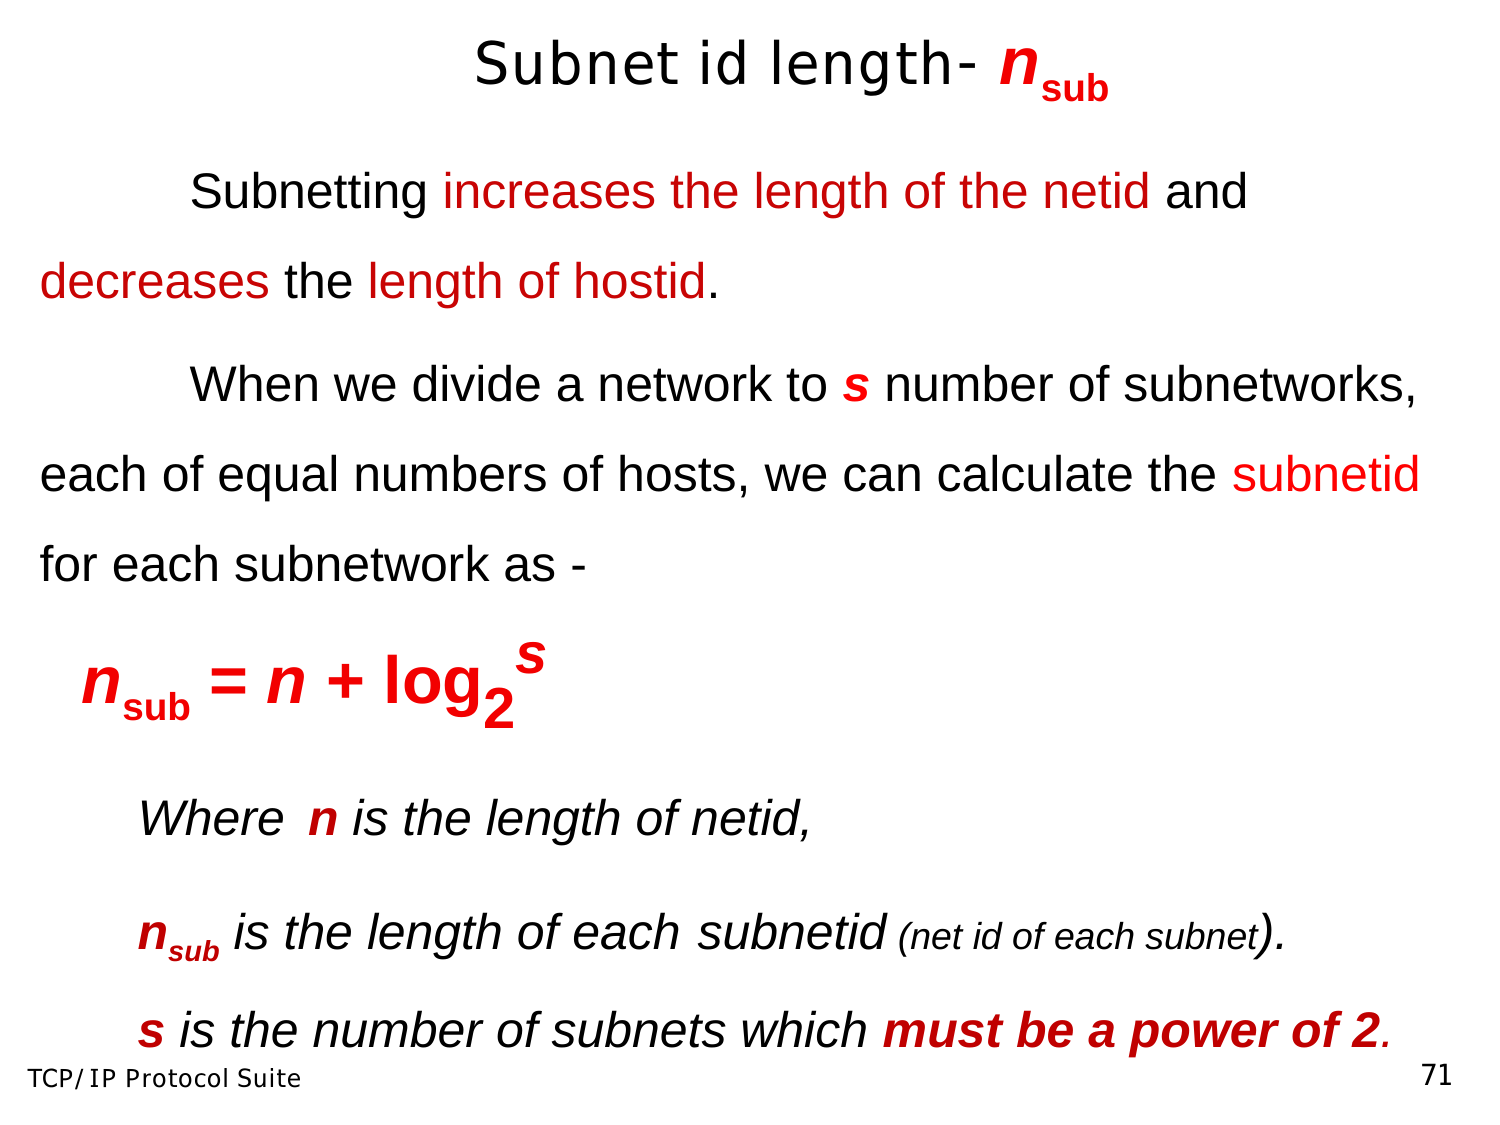

Subnet id length- nsub
	Subnetting increases the length of the netid and decreases the length of hostid.
	When we divide a network to s number of subnetworks, each of equal numbers of hosts, we can calculate the subnetid for each subnetwork as -
   nsub = n + log2s
       Where n is the length of netid,
       nsub is the length of each subnetid (net id of each subnet).
       s is the number of subnets which must be a power of 2.
71
TCP/IP Protocol Suite